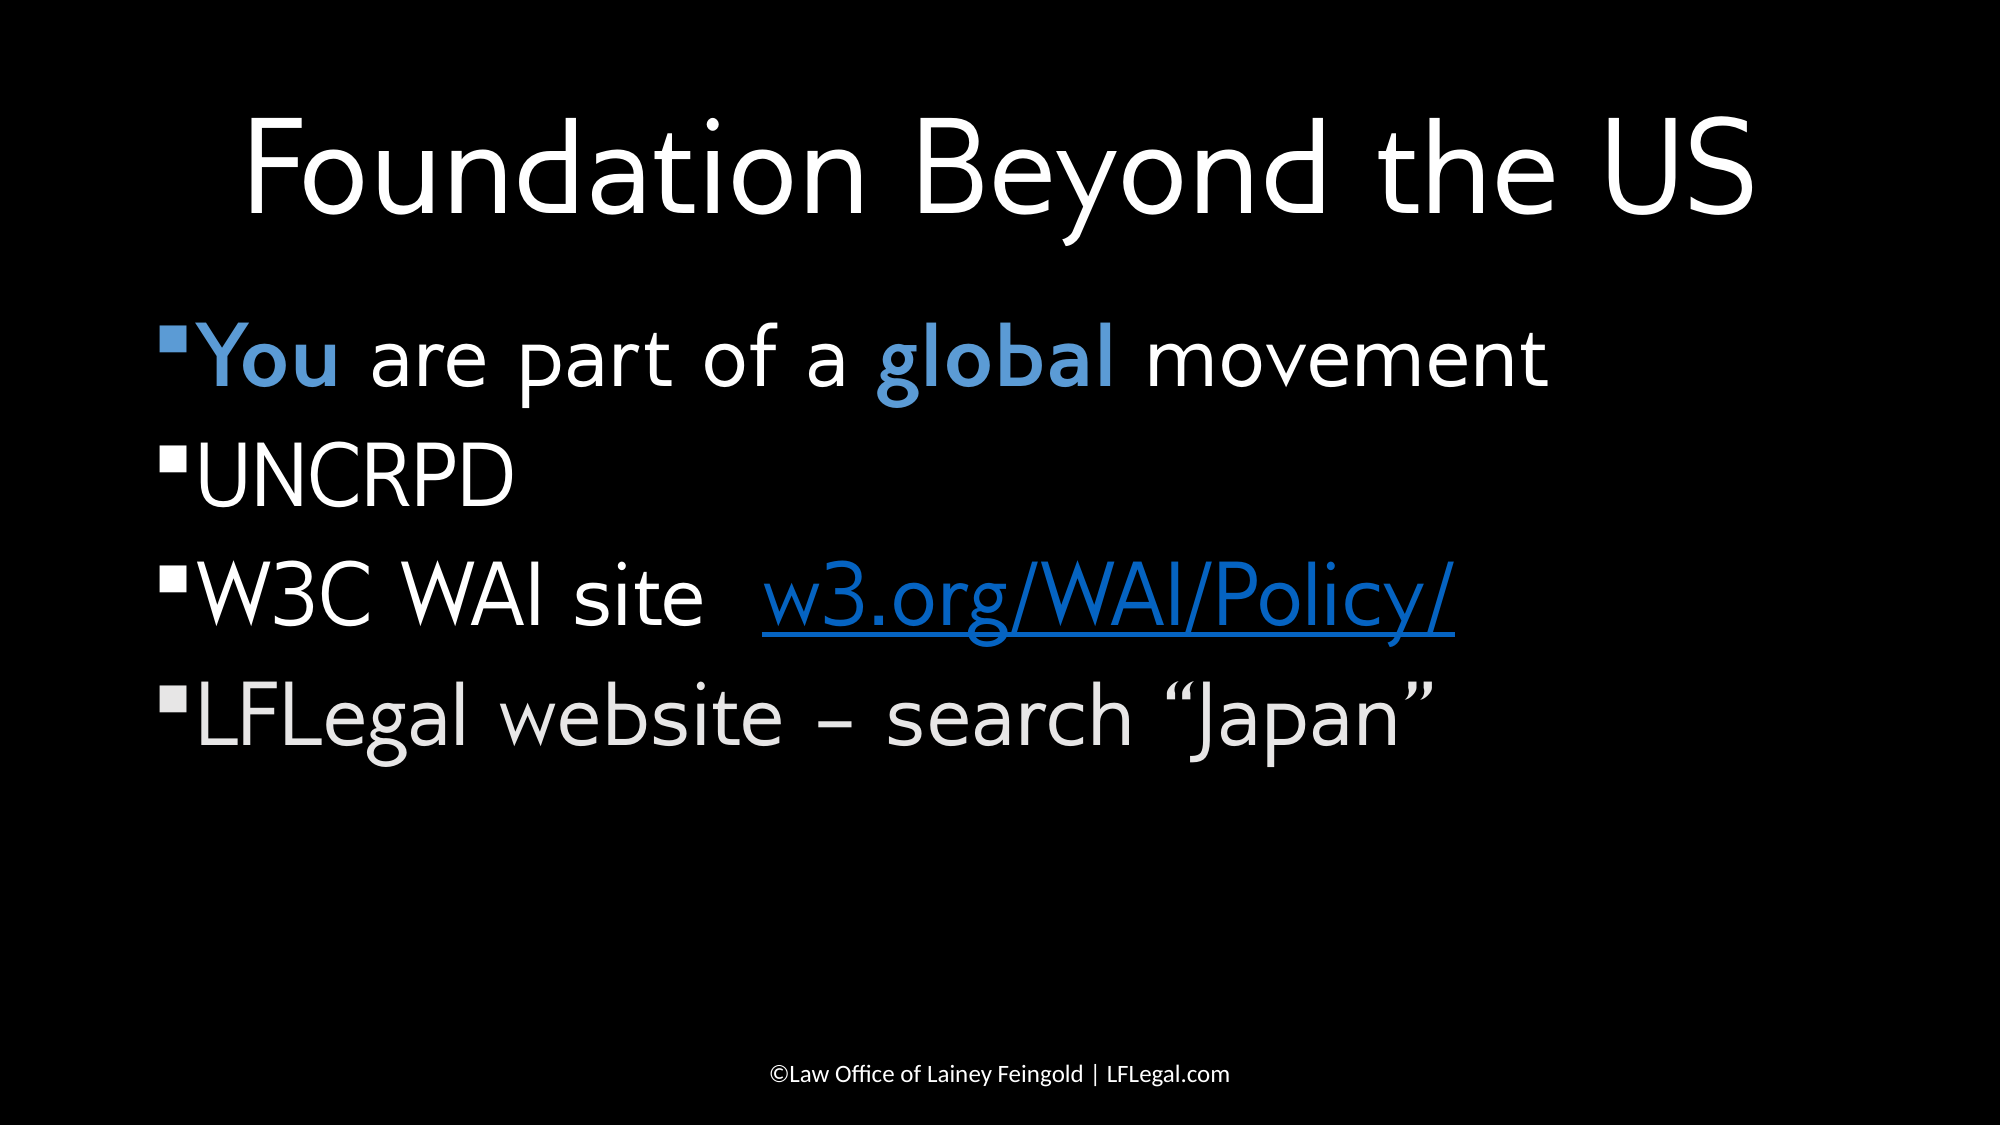

# Foundation Beyond the US
You are part of a global movement
UNCRPD
W3C WAI site  w3.org/WAI/Policy/
LFLegal website – search “Japan”
©Law Office of Lainey Feingold | LFLegal.com